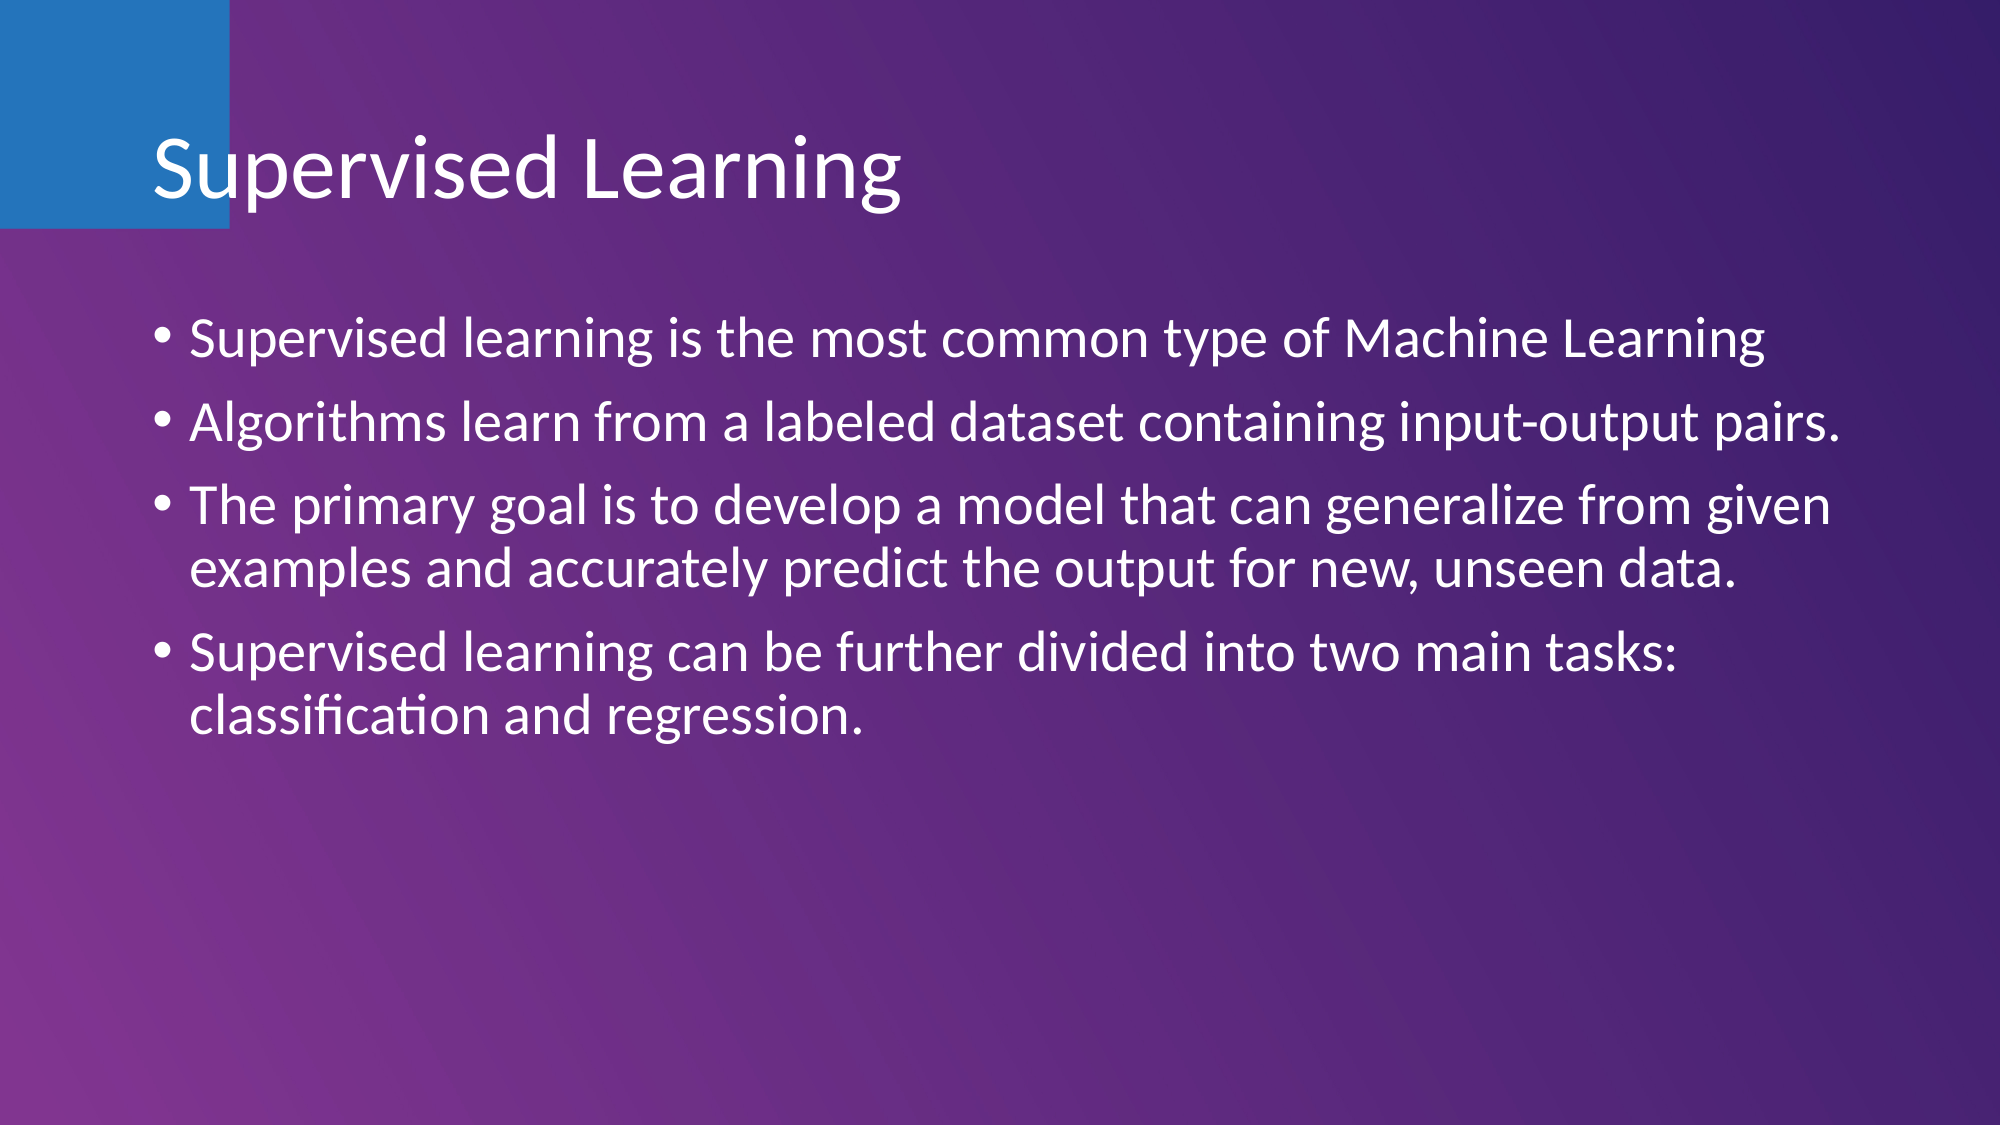

# Supervised Learning
Supervised learning is the most common type of Machine Learning
Algorithms learn from a labeled dataset containing input-output pairs.
The primary goal is to develop a model that can generalize from given examples and accurately predict the output for new, unseen data.
Supervised learning can be further divided into two main tasks: classification and regression.